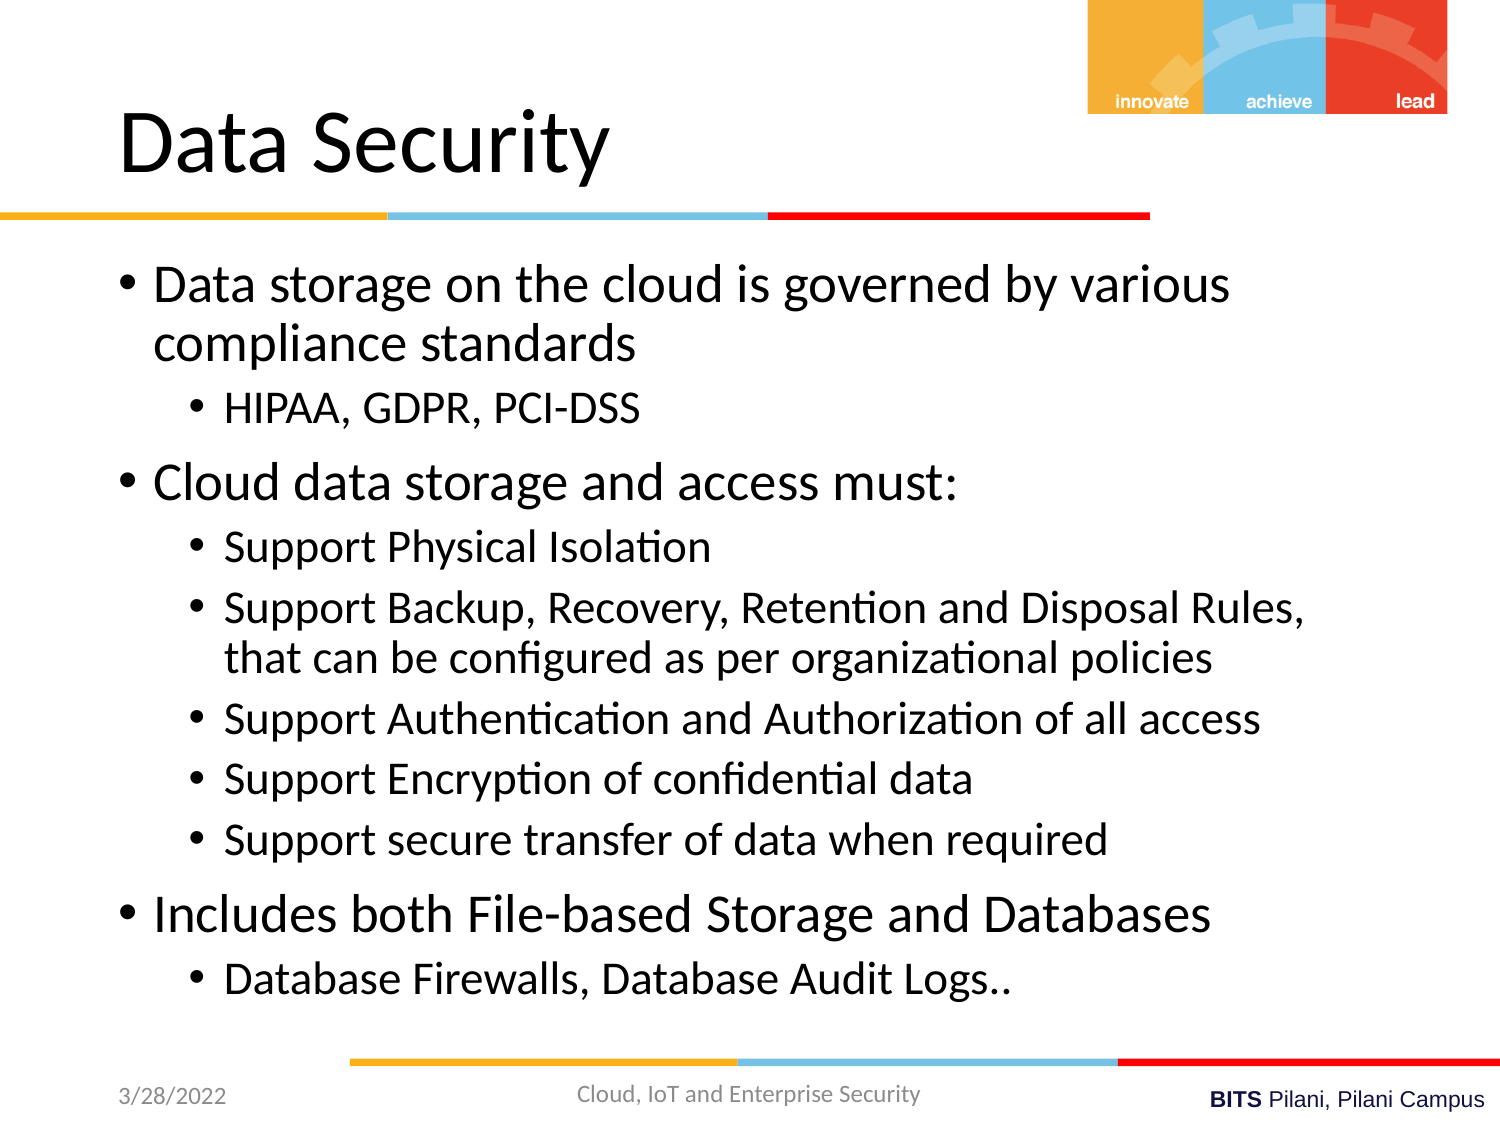

# Data Security
Data storage on the cloud is governed by various compliance standards
HIPAA, GDPR, PCI-DSS
Cloud data storage and access must:
Support Physical Isolation
Support Backup, Recovery, Retention and Disposal Rules, that can be configured as per organizational policies
Support Authentication and Authorization of all access
Support Encryption of confidential data
Support secure transfer of data when required
Includes both File-based Storage and Databases
Database Firewalls, Database Audit Logs..
Cloud, IoT and Enterprise Security
3/28/2022